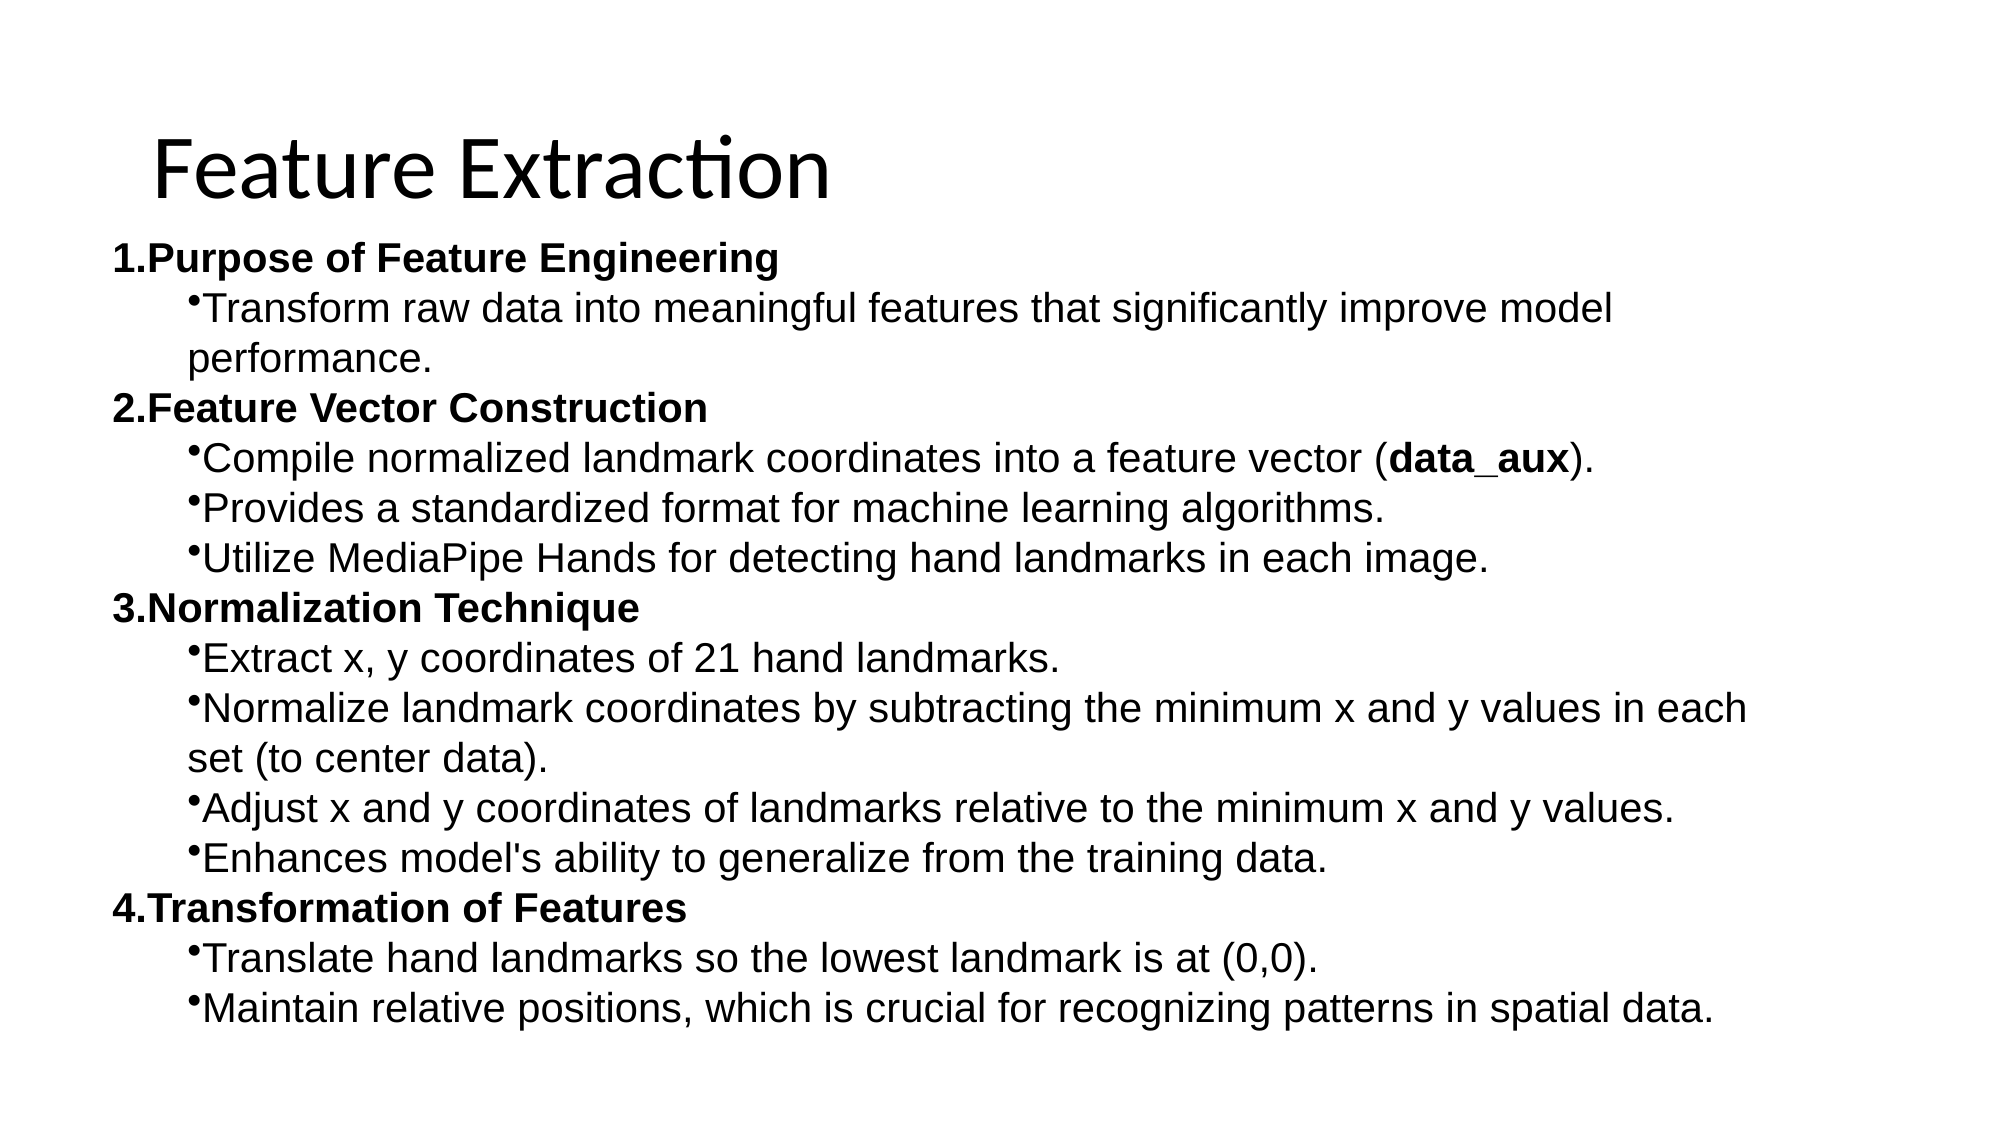

# Feature Extraction
Purpose of Feature Engineering
Transform raw data into meaningful features that significantly improve model performance.
Feature Vector Construction
Compile normalized landmark coordinates into a feature vector (data_aux).
Provides a standardized format for machine learning algorithms.
Utilize MediaPipe Hands for detecting hand landmarks in each image.
Normalization Technique
Extract x, y coordinates of 21 hand landmarks.
Normalize landmark coordinates by subtracting the minimum x and y values in each set (to center data).
Adjust x and y coordinates of landmarks relative to the minimum x and y values.
Enhances model's ability to generalize from the training data.
Transformation of Features
Translate hand landmarks so the lowest landmark is at (0,0).
Maintain relative positions, which is crucial for recognizing patterns in spatial data.